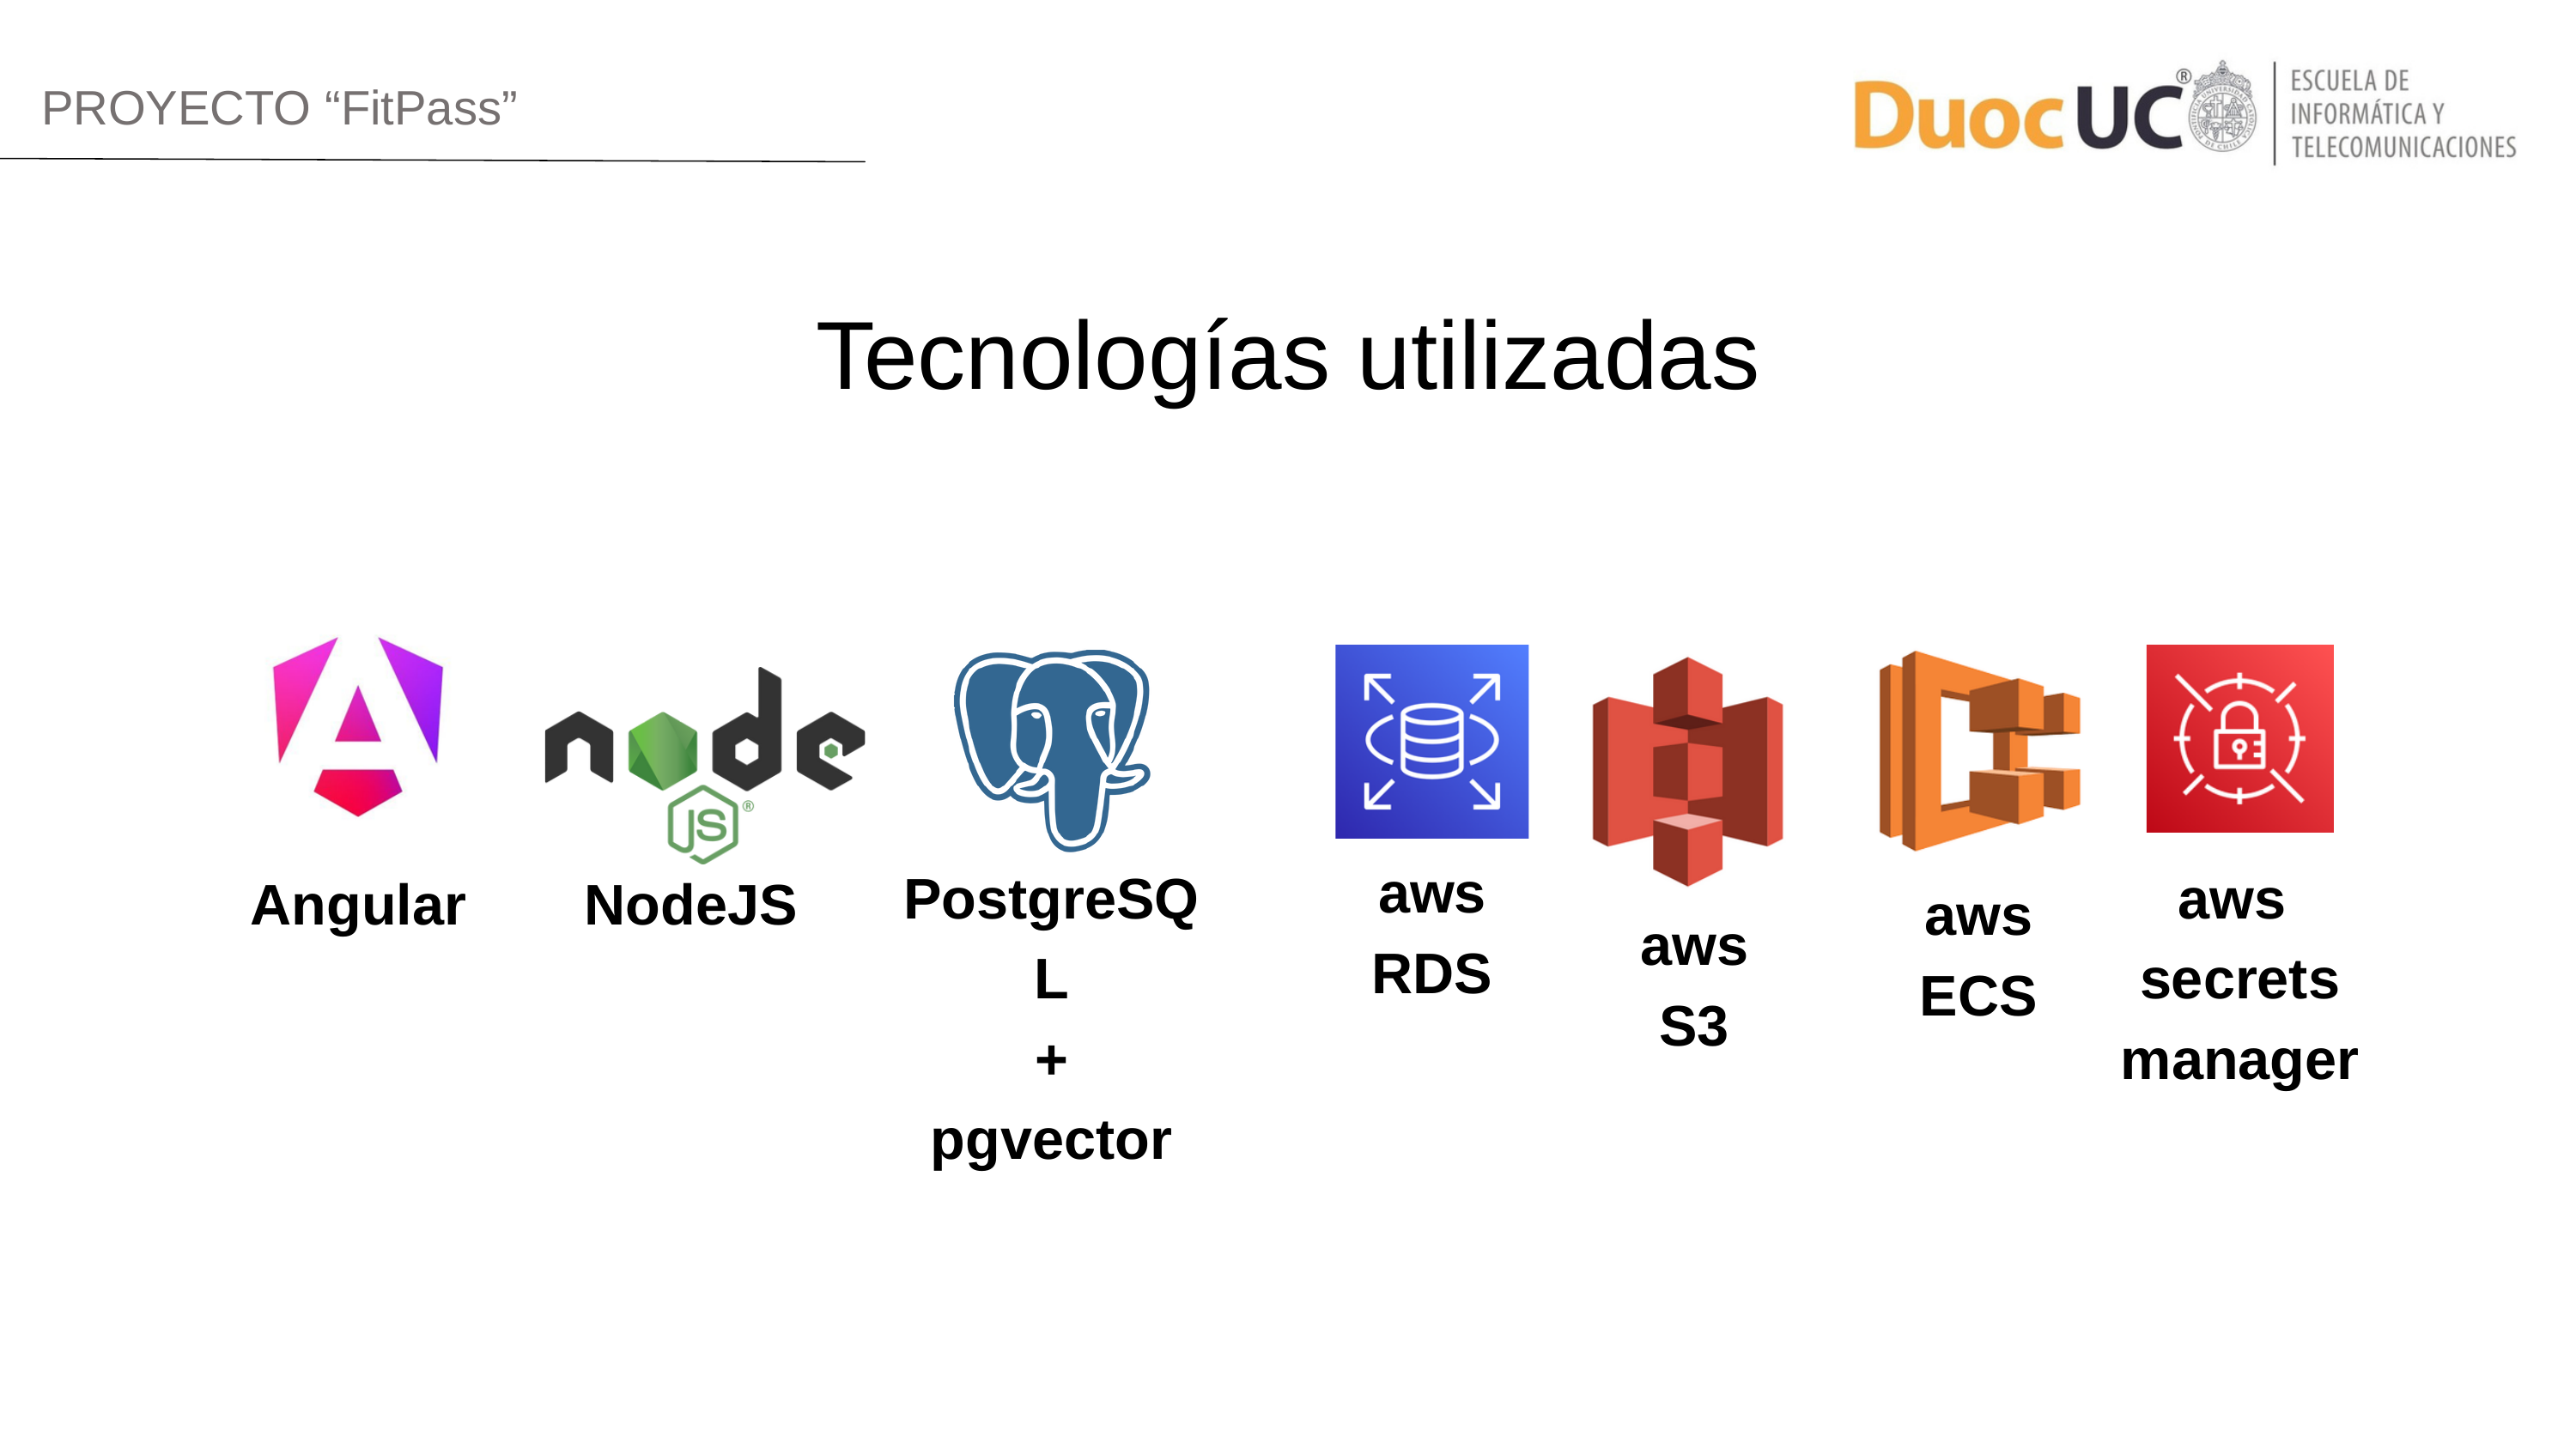

PROYECTO “FitPass”

Tecnologías utilizadas

Angular

PostgreSQL
+
pgvector

aws
RDS

aws
S3

aws
ECS

aws
secrets manager

NodeJS